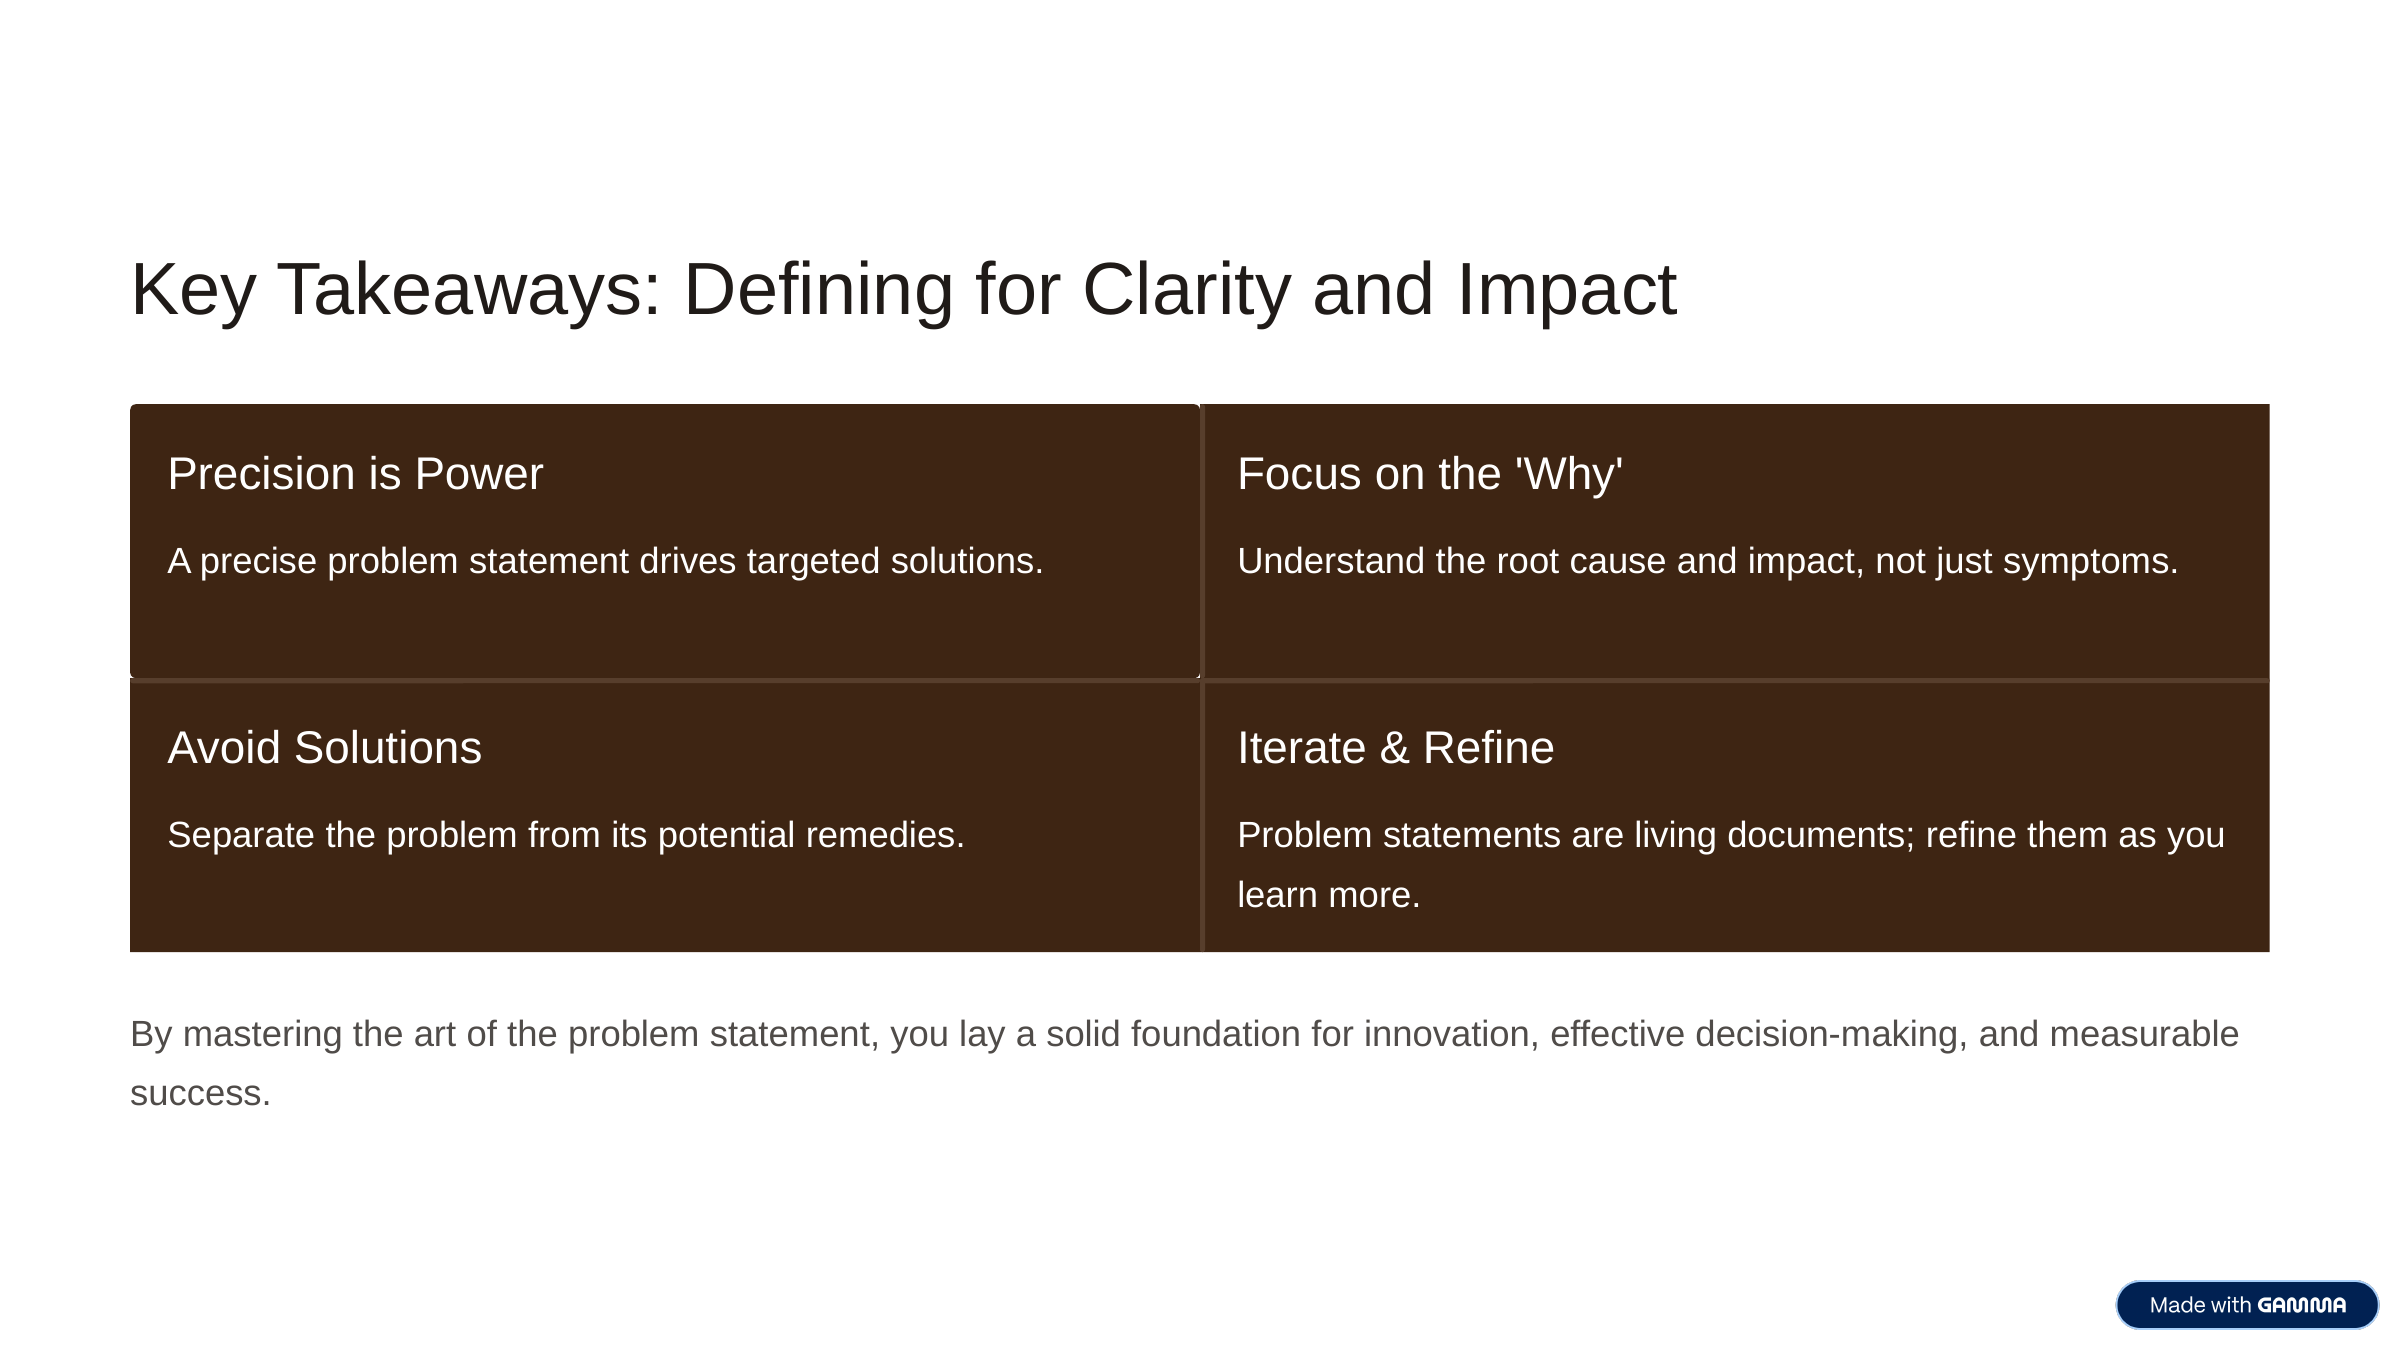

Key Takeaways: Defining for Clarity and Impact

Precision is Power
Focus on the 'Why'
A precise problem statement drives targeted solutions.
Understand the root cause and impact, not just symptoms.

Avoid Solutions
Iterate & Refine
Separate the problem from its potential remedies.
Problem statements are living documents; refine them as you learn more.
By mastering the art of the problem statement, you lay a solid foundation for innovation, effective decision-making, and measurable success.